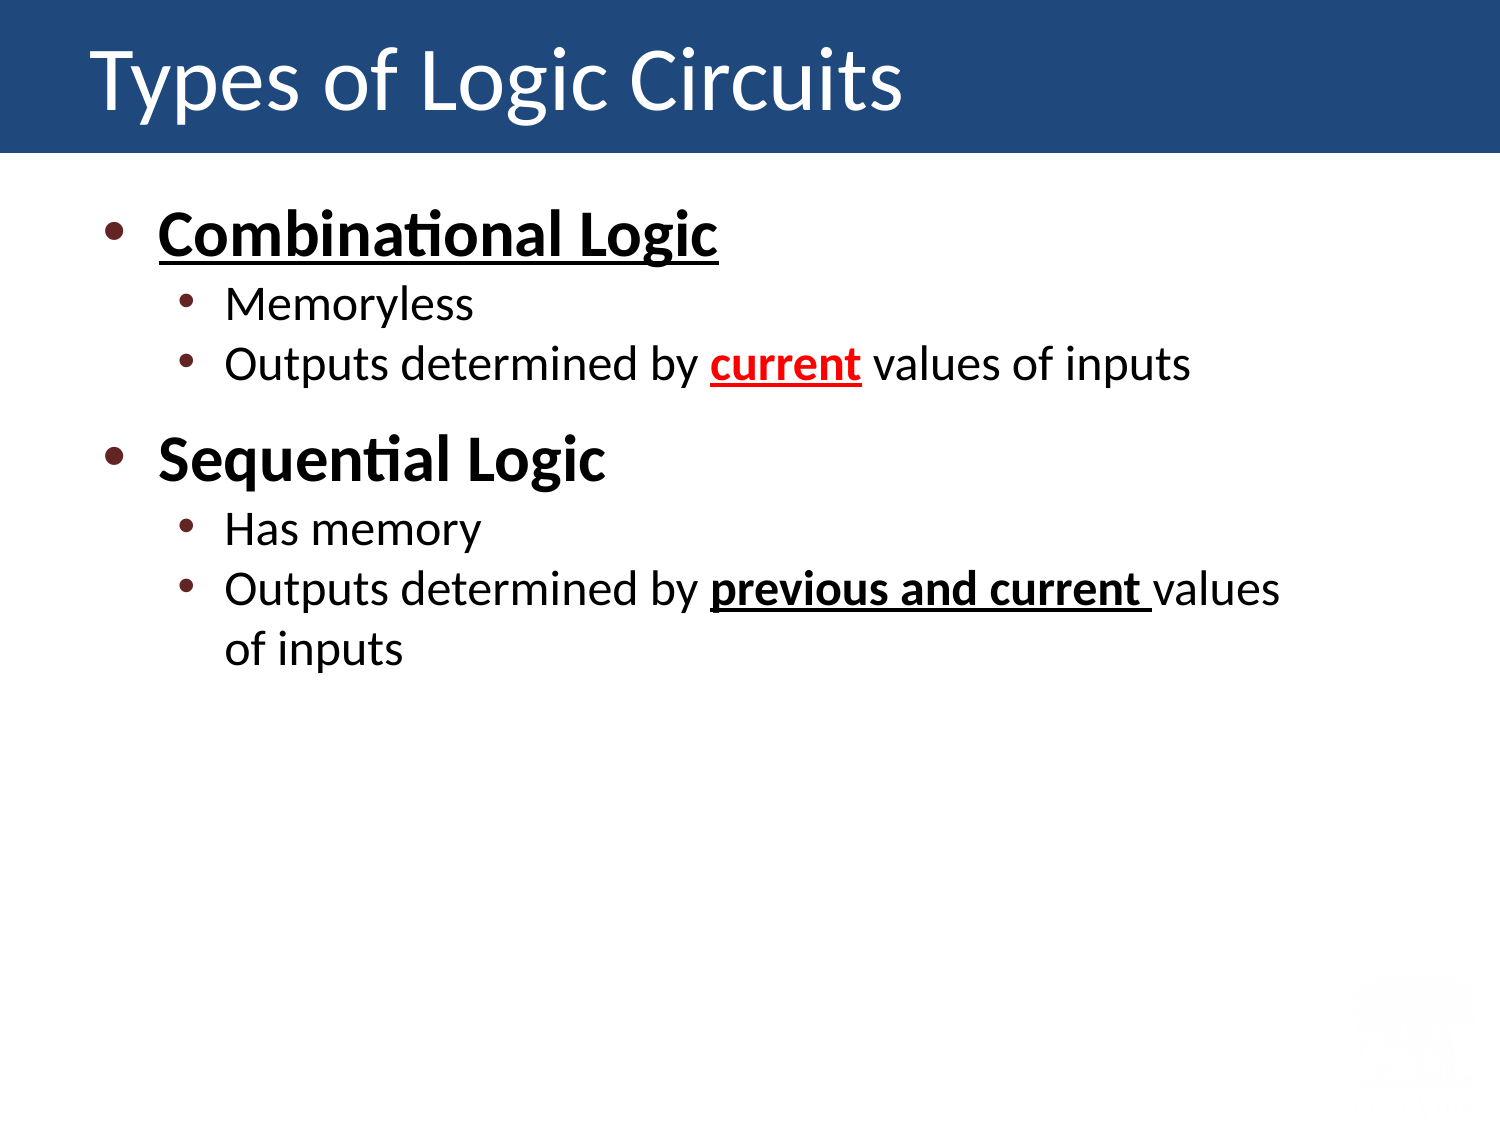

Types of Logic Circuits
Combinational Logic
Memoryless
Outputs determined by current values of inputs
Sequential Logic
Has memory
Outputs determined by previous and current values of inputs